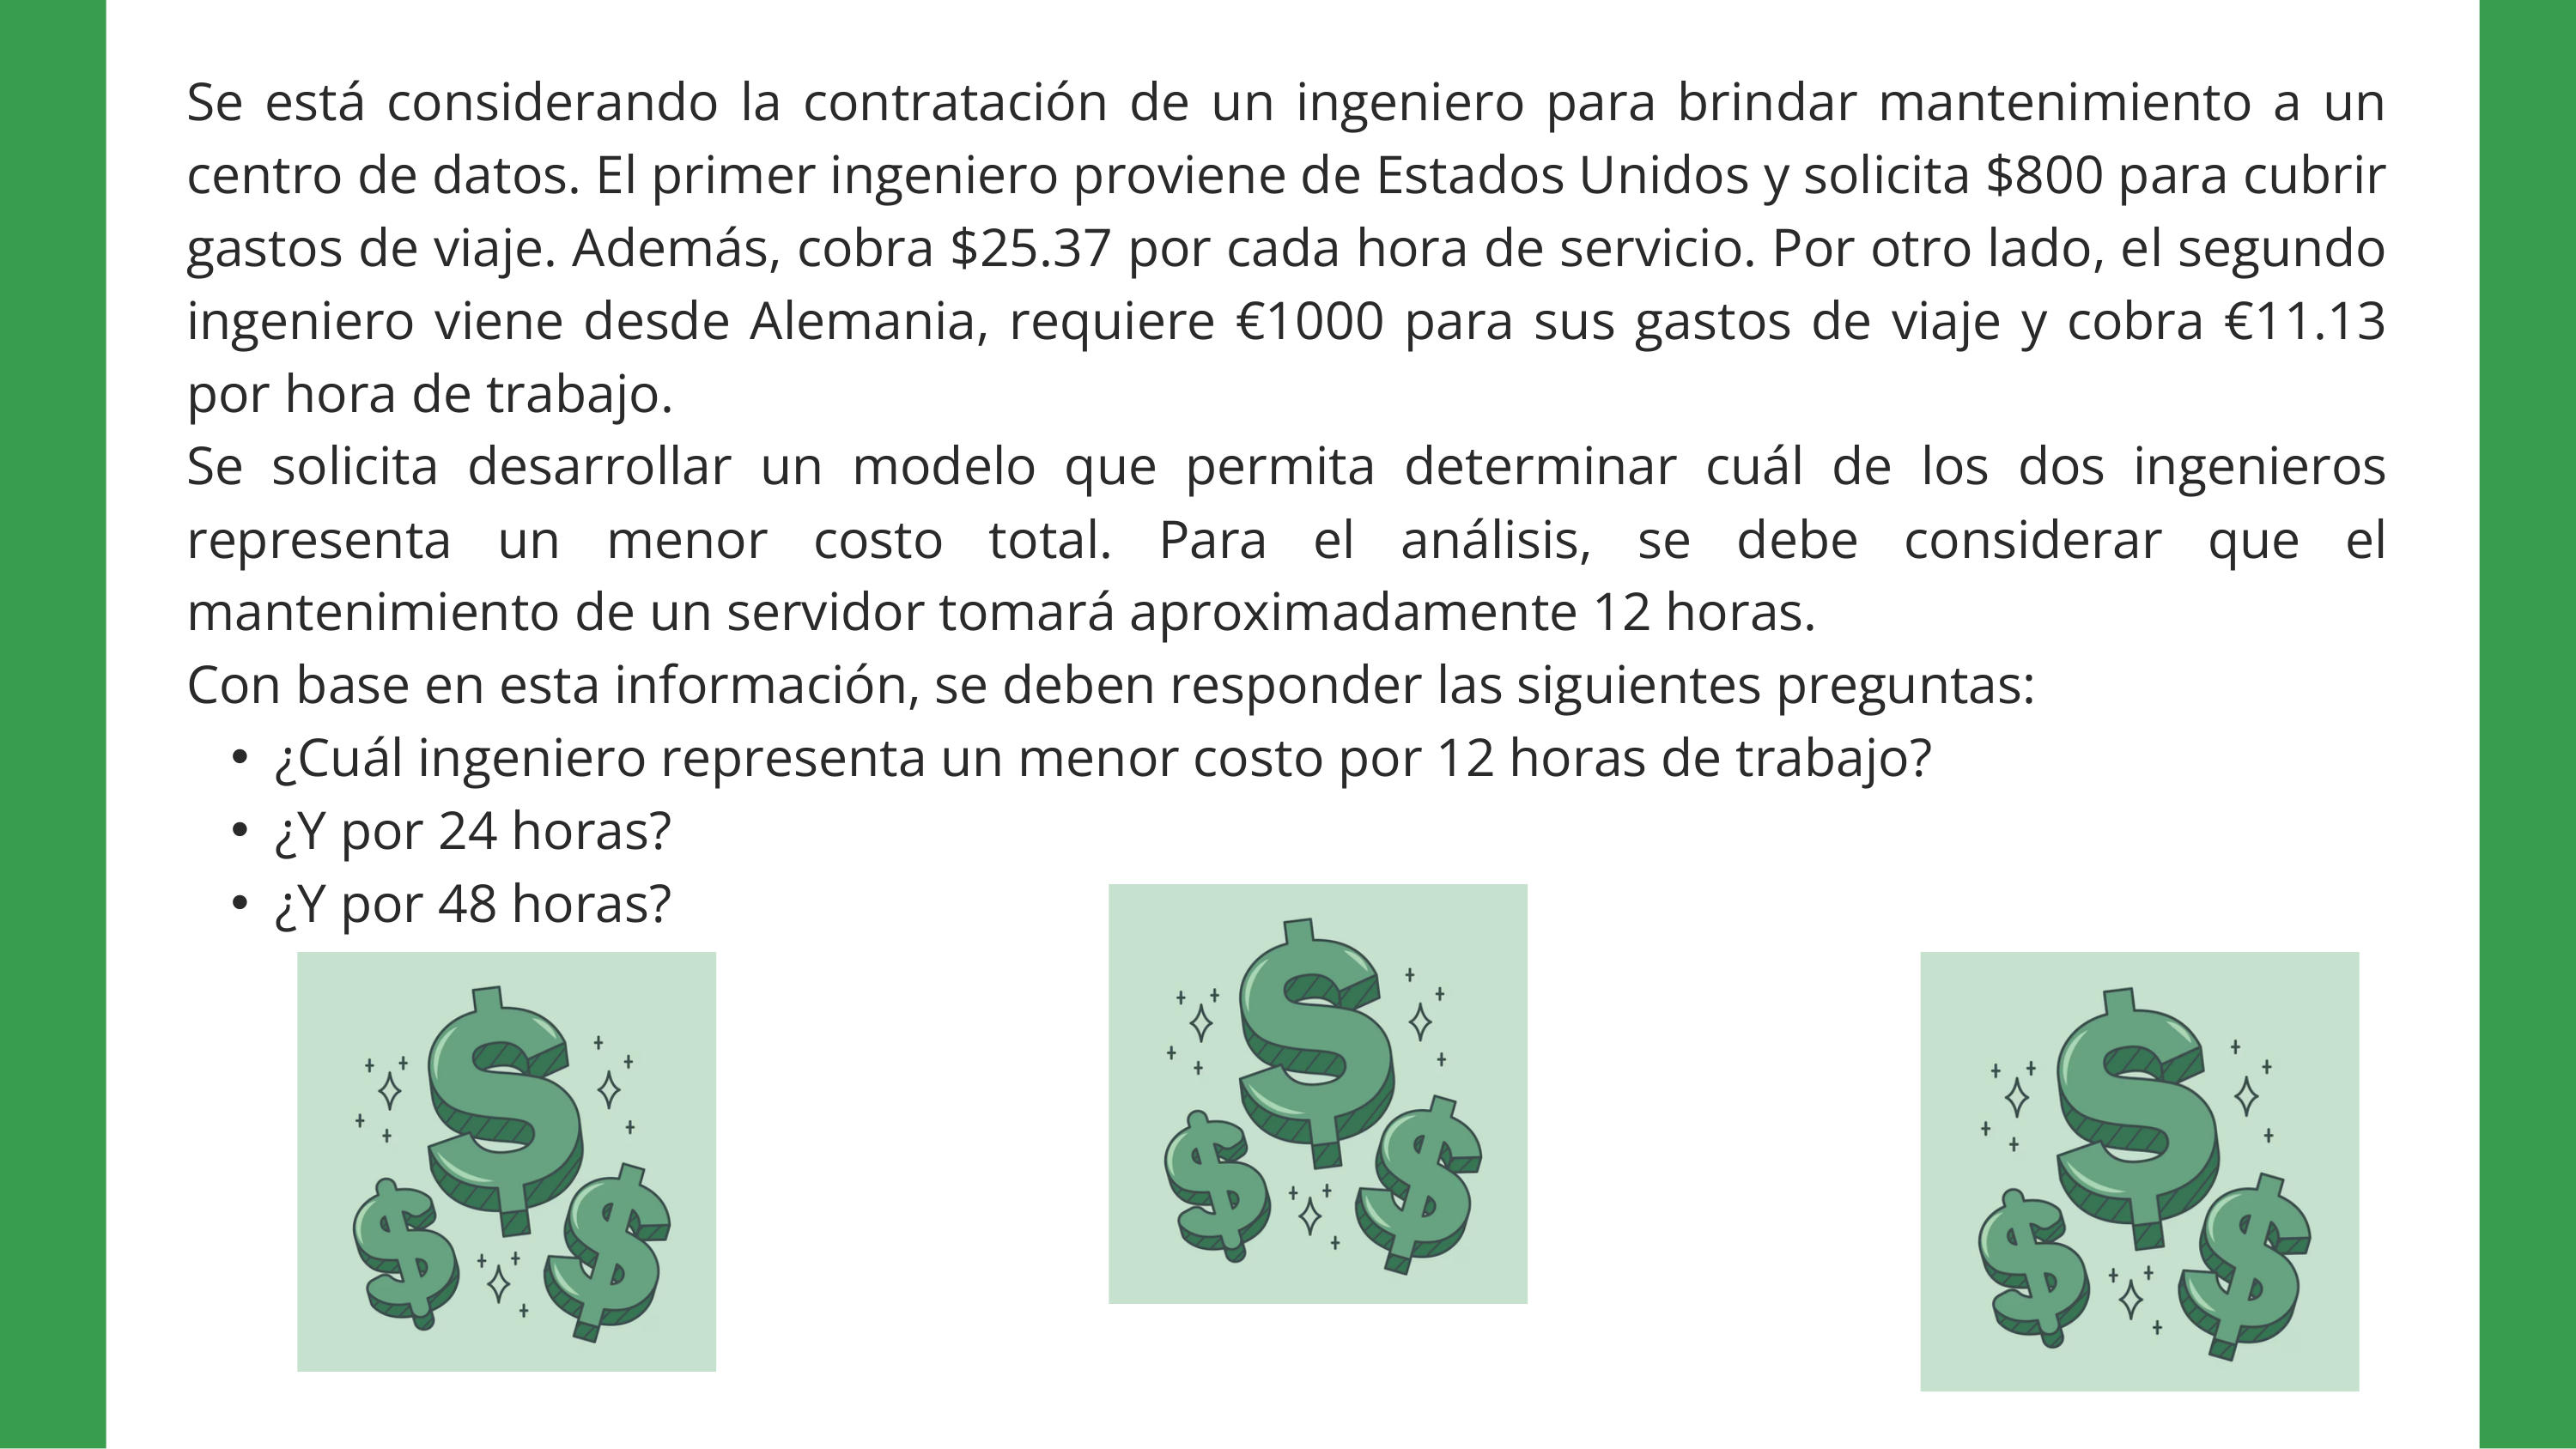

Se está considerando la contratación de un ingeniero para brindar mantenimiento a un centro de datos. El primer ingeniero proviene de Estados Unidos y solicita $800 para cubrir gastos de viaje. Además, cobra $25.37 por cada hora de servicio. Por otro lado, el segundo ingeniero viene desde Alemania, requiere €1000 para sus gastos de viaje y cobra €11.13 por hora de trabajo.
Se solicita desarrollar un modelo que permita determinar cuál de los dos ingenieros representa un menor costo total. Para el análisis, se debe considerar que el mantenimiento de un servidor tomará aproximadamente 12 horas.
Con base en esta información, se deben responder las siguientes preguntas:
¿Cuál ingeniero representa un menor costo por 12 horas de trabajo?
¿Y por 24 horas?
¿Y por 48 horas?